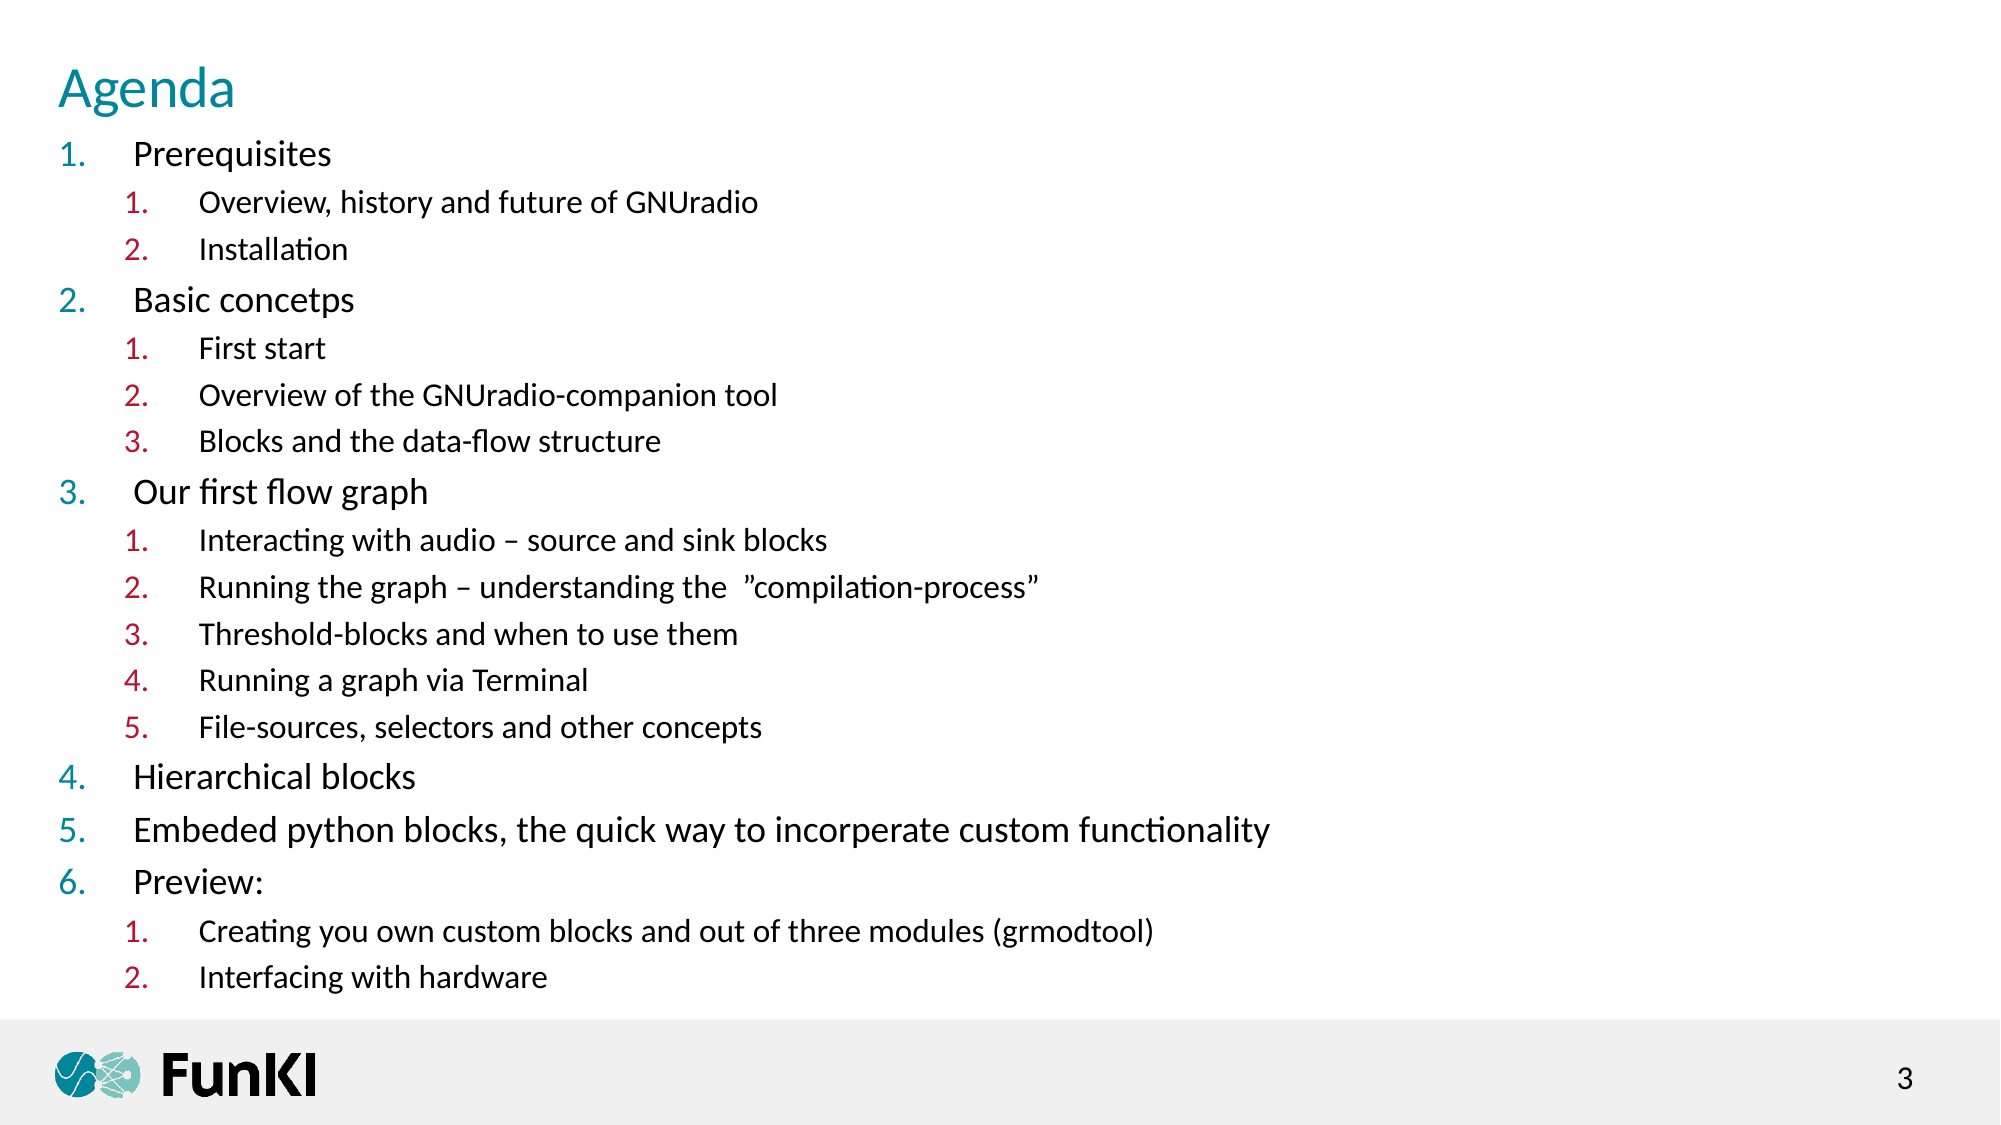

# Agenda
Prerequisites
Overview, history and future of GNUradio
Installation
Basic concetps
First start
Overview of the GNUradio-companion tool
Blocks and the data-flow structure
Our first flow graph
Interacting with audio – source and sink blocks
Running the graph – understanding the  ”compilation-process”
Threshold-blocks and when to use them
Running a graph via Terminal
File-sources, selectors and other concepts
Hierarchical blocks
Embeded python blocks, the quick way to incorperate custom functionality
Preview:
Creating you own custom blocks and out of three modules (grmodtool)
Interfacing with hardware

3